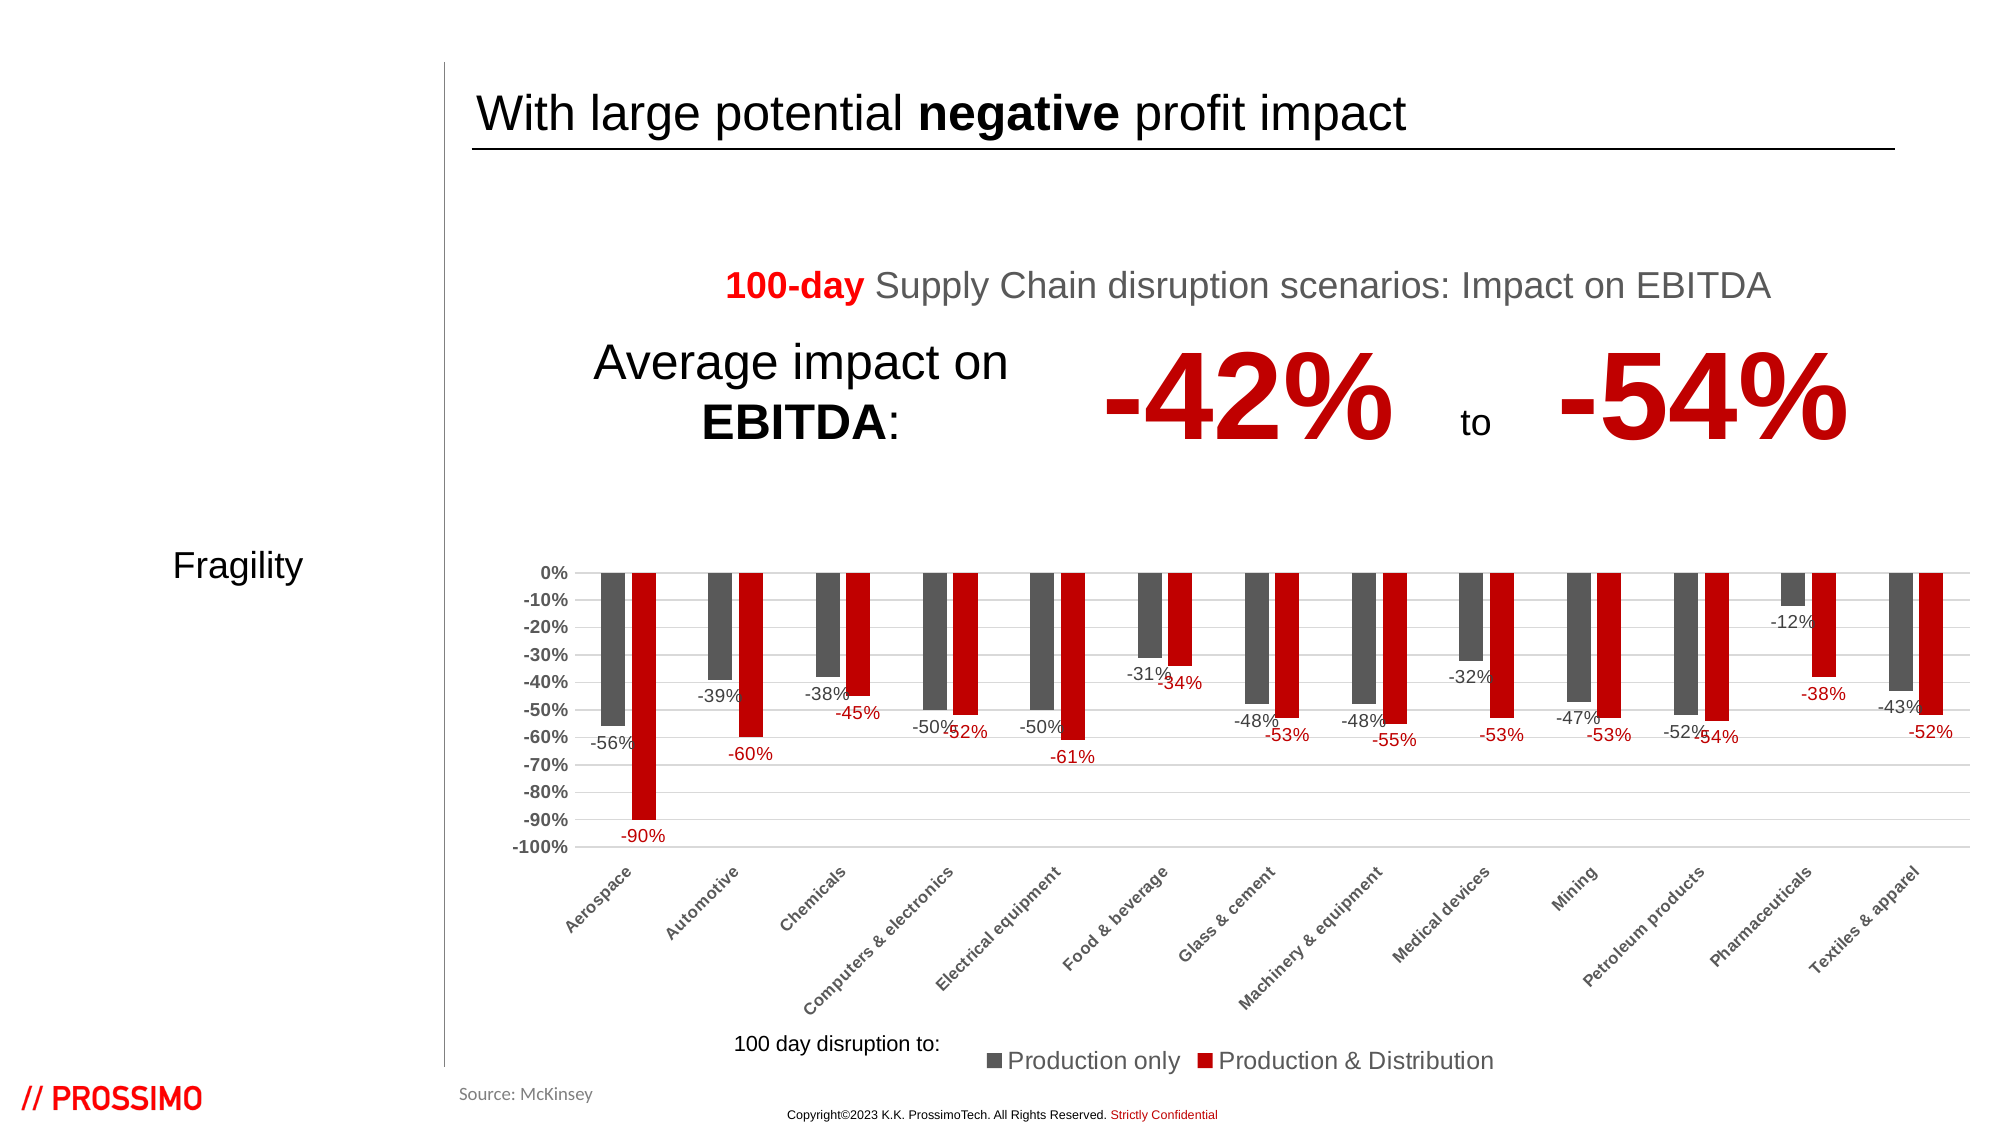

With large potential negative profit impact
100-day Supply Chain disruption scenarios: Impact on EBITDA
-42%
-54%
Average impact on EBITDA:
to
Fragility

### Chart

| Category | Production only | Production & Distribution |
|---|---|---|
| Aerospace | -0.56 | -0.9 |
| Automotive | -0.39 | -0.6 |
| Chemicals | -0.38 | -0.45 |
| Computers & electronics | -0.5 | -0.52 |
| Electrical equipment | -0.5 | -0.61 |
| Food & beverage | -0.31 | -0.34 |
| Glass & cement | -0.48 | -0.53 |
| Machinery & equipment | -0.48 | -0.55 |
| Medical devices | -0.32 | -0.53 |
| Mining | -0.47 | -0.53 |
| Petroleum products | -0.52 | -0.54 |
| Pharmaceuticals | -0.12 | -0.38 |
| Textiles & apparel | -0.43 | -0.52 |
100 day disruption to:
Source: McKinsey